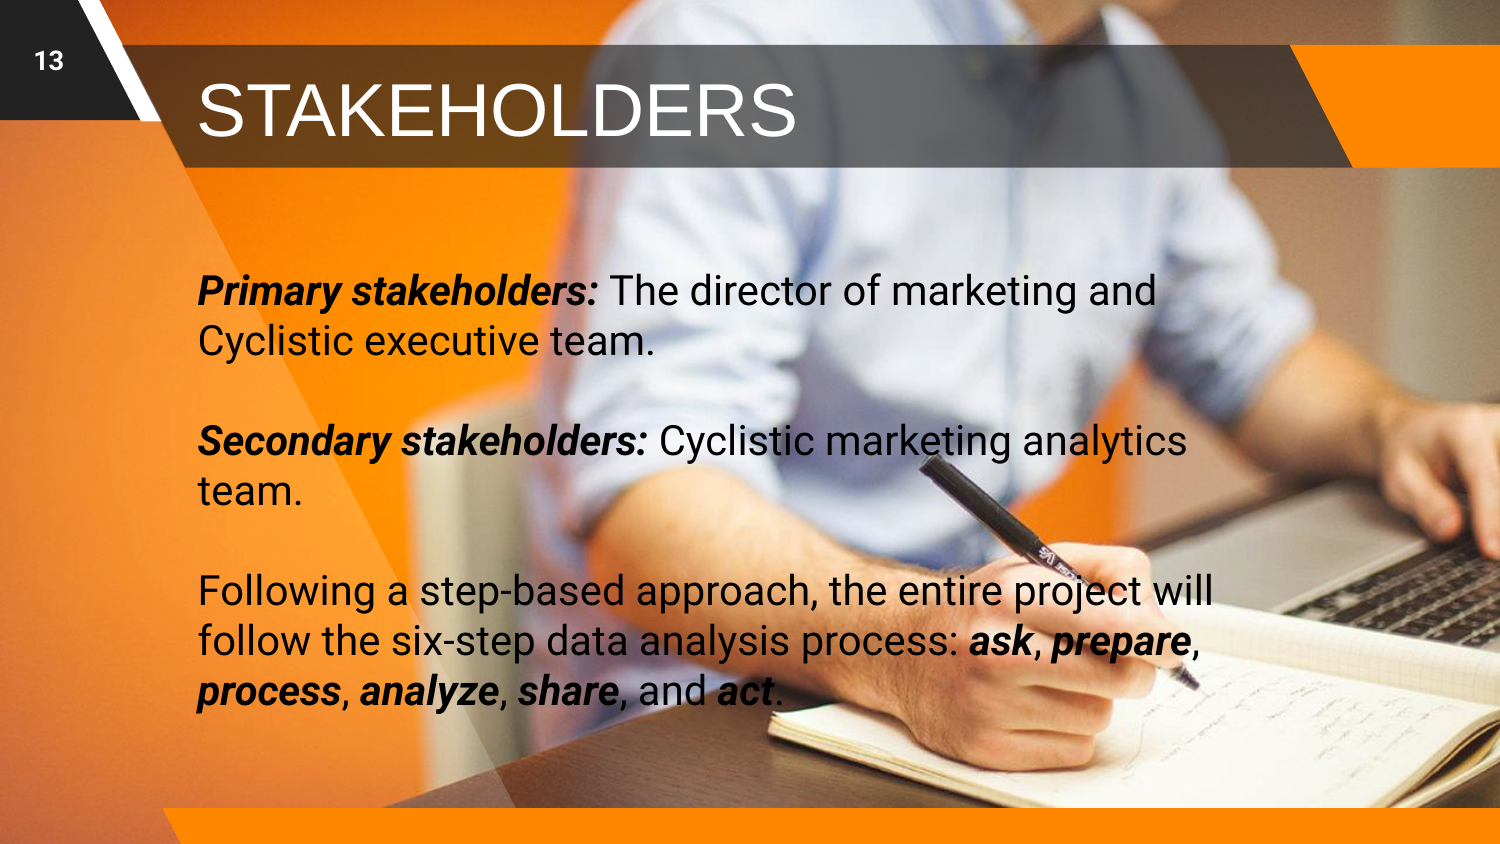

13
# STAKEHOLDERS
Primary stakeholders: The director of marketing and Cyclistic executive team.

Secondary stakeholders: Cyclistic marketing analytics team.

Following a step-based approach, the entire project will follow the six-step data analysis process: ask, prepare, process, analyze, share, and act.